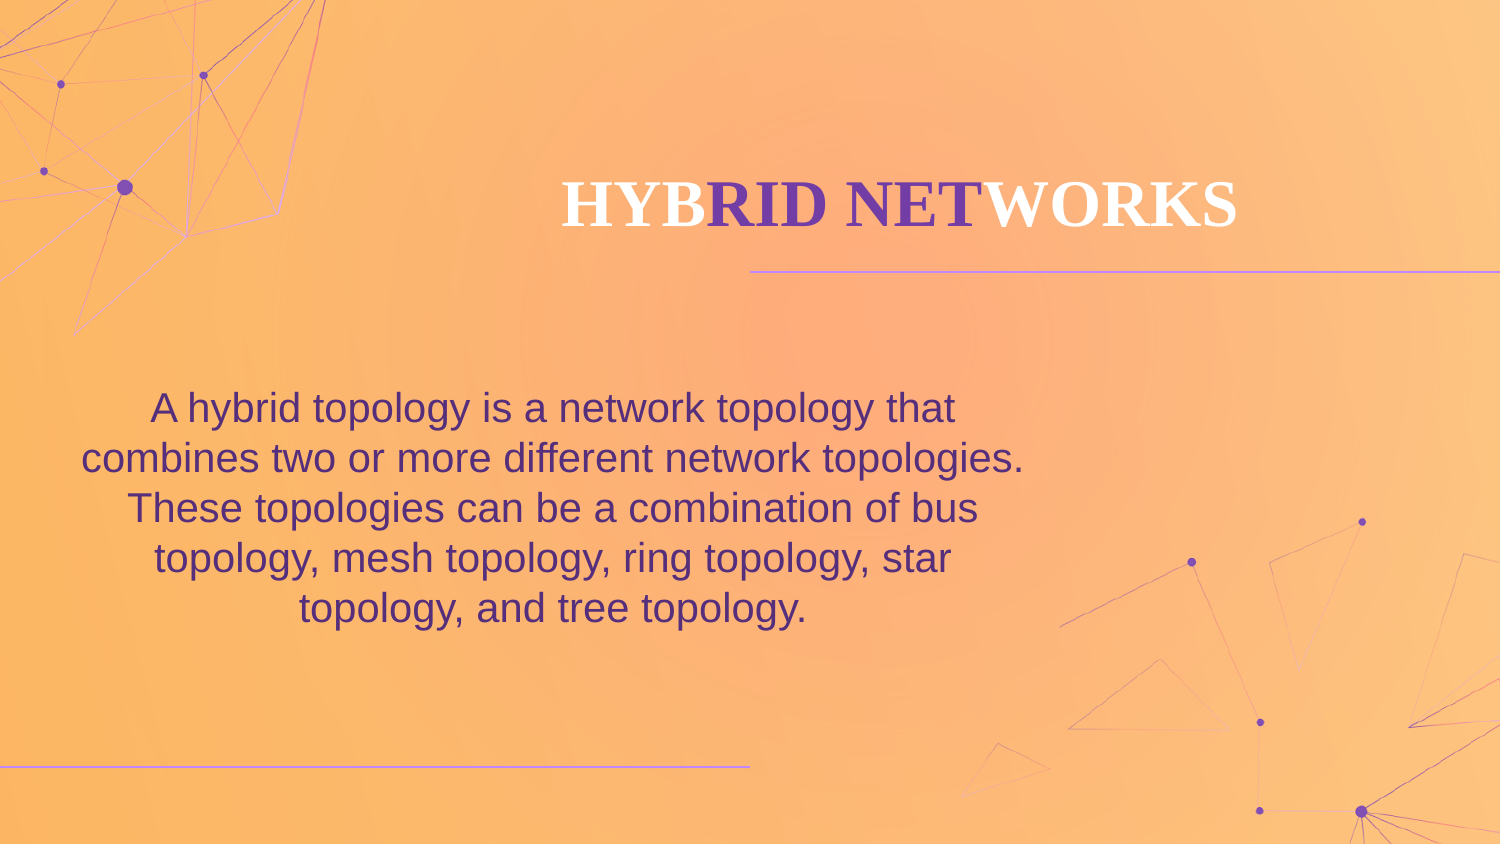

# HYBRID NETWORKS
A hybrid topology is a network topology that combines two or more different network topologies. These topologies can be a combination of bus topology, mesh topology, ring topology, star topology, and tree topology.